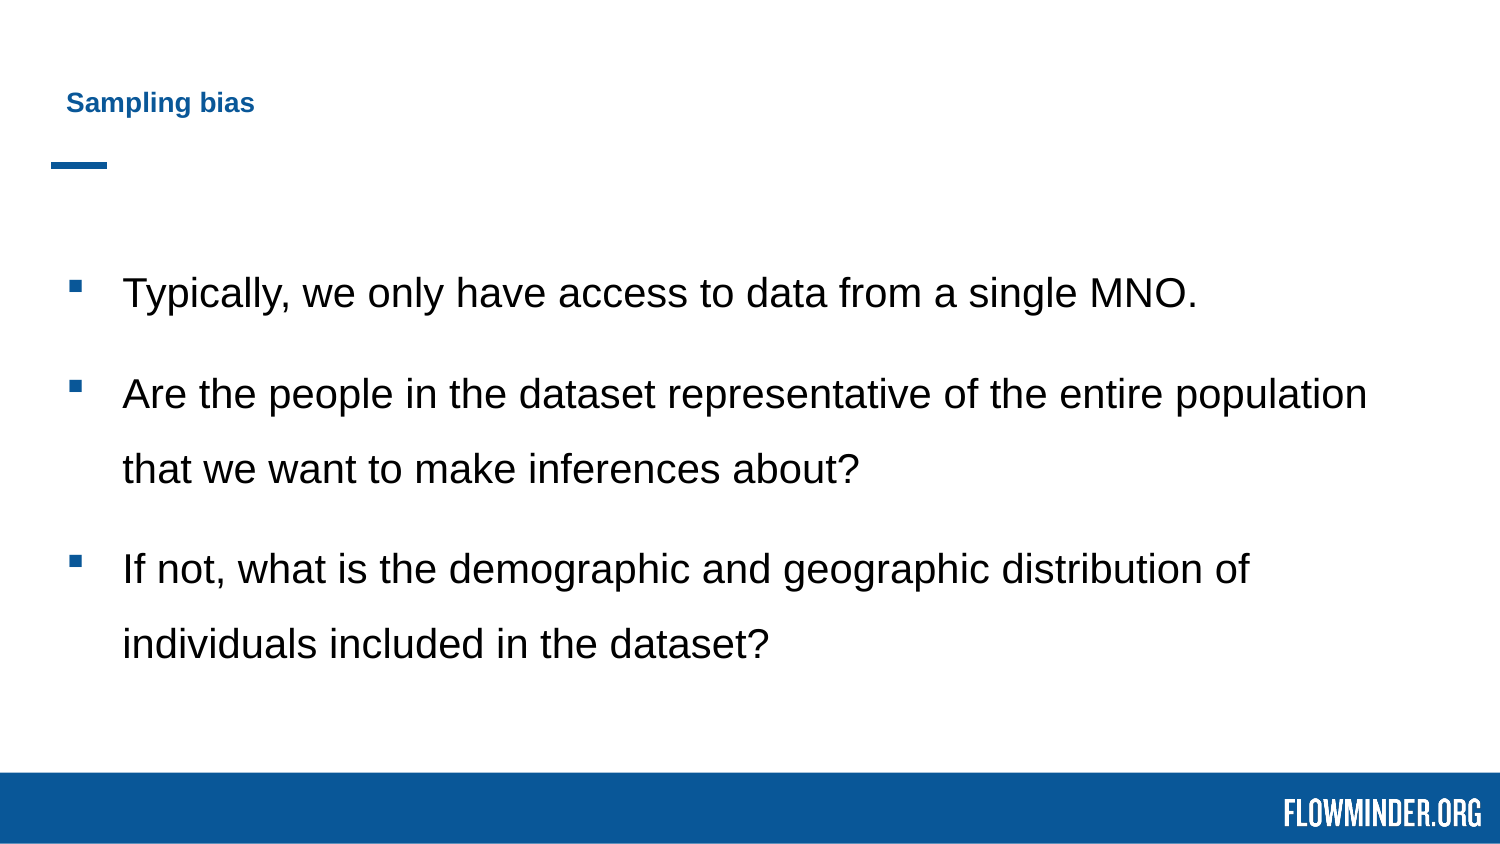

# Sampling bias
Typically, we only have access to data from a single MNO.
Are the people in the dataset representative of the entire population that we want to make inferences about?
If not, what is the demographic and geographic distribution of individuals included in the dataset?